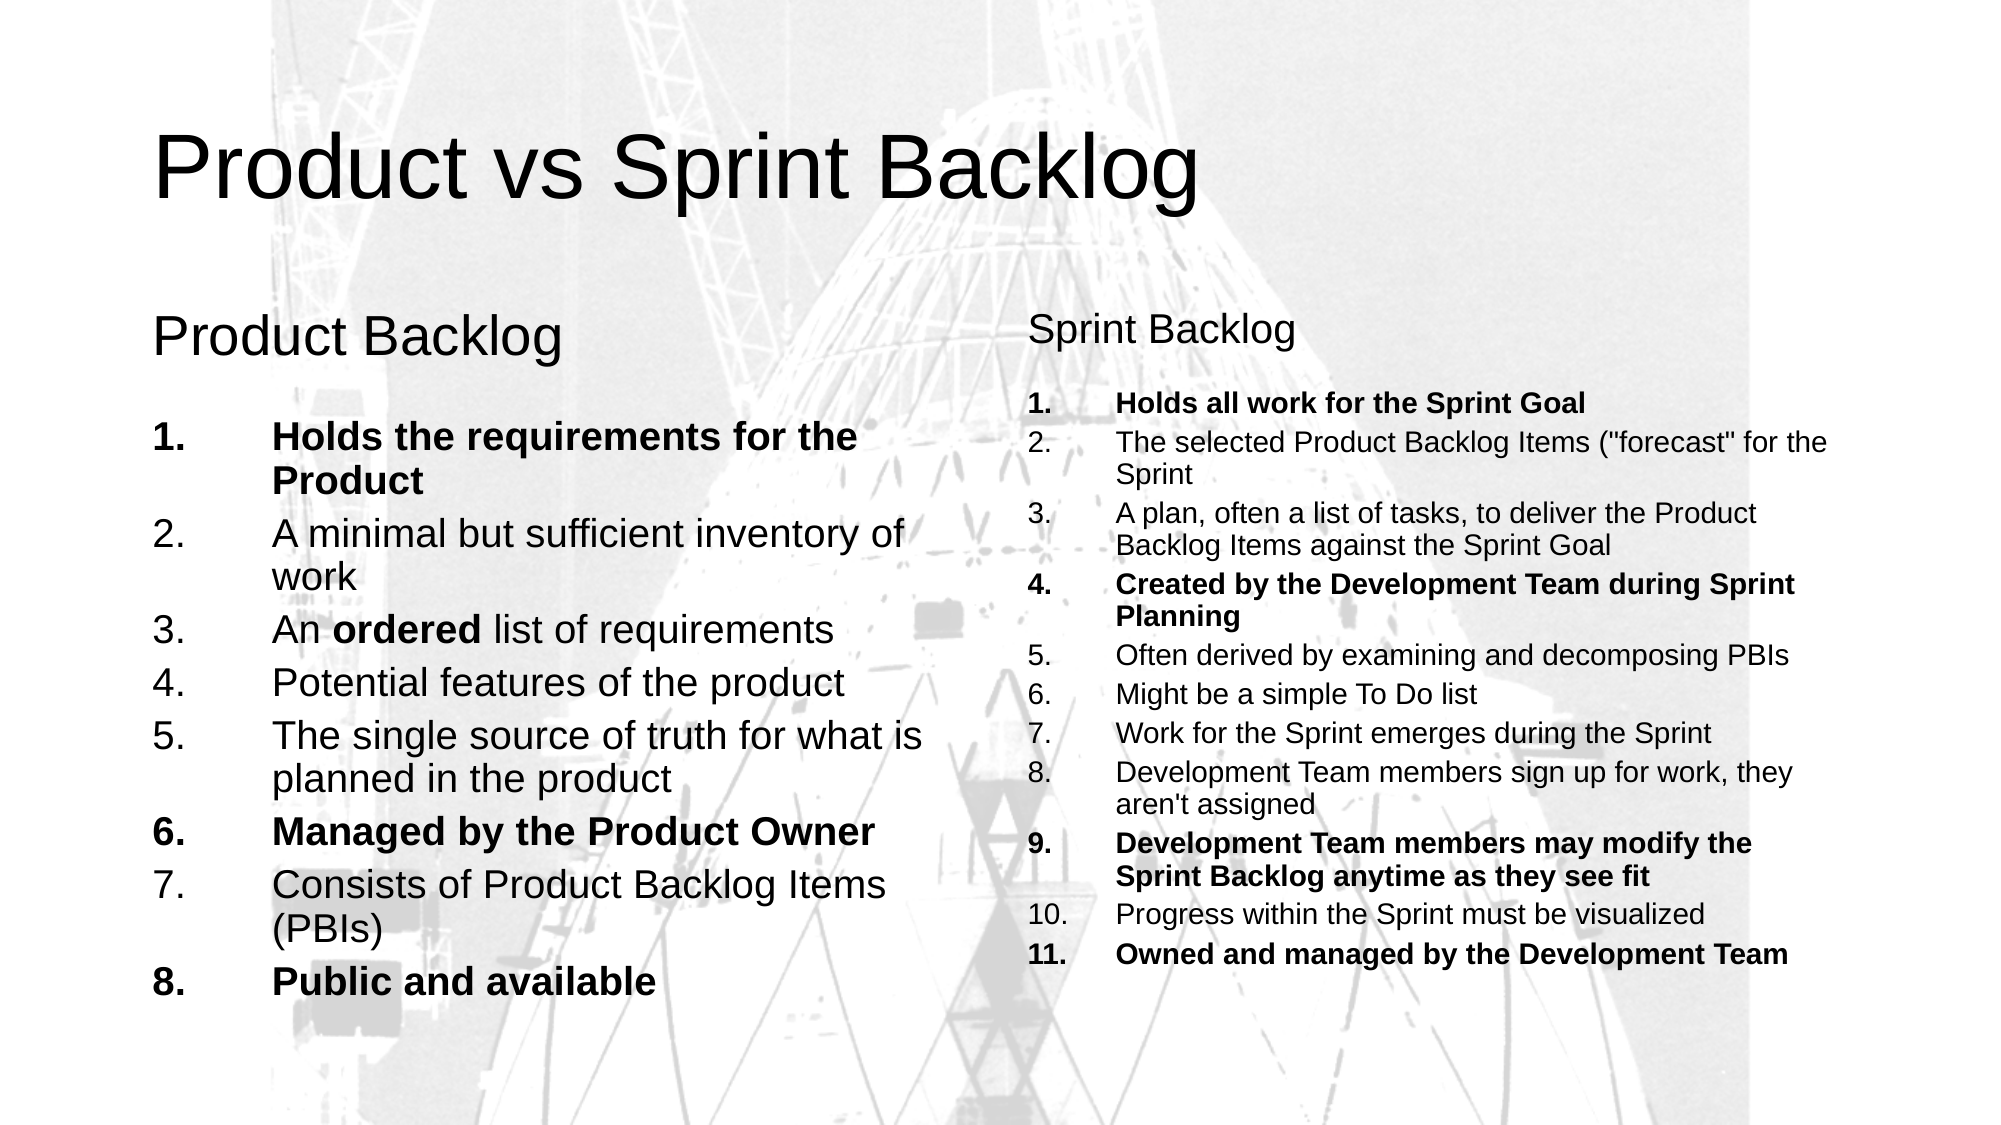

# Product vs Sprint Backlog
Product Backlog

Holds the requirements for the Product
A minimal but sufficient inventory of work
An ordered list of requirements
Potential features of the product
The single source of truth for what is planned in the product
Managed by the Product Owner
Consists of Product Backlog Items (PBIs)
Public and available

Sprint Backlog

Holds all work for the Sprint Goal
The selected Product Backlog Items ("forecast" for the Sprint
A plan, often a list of tasks, to deliver the Product Backlog Items against the Sprint Goal
Created by the Development Team during Sprint Planning
Often derived by examining and decomposing PBIs
Might be a simple To Do list
Work for the Sprint emerges during the Sprint
Development Team members sign up for work, they aren't assigned
Development Team members may modify the Sprint Backlog anytime as they see fit
Progress within the Sprint must be visualized
Owned and managed by the Development Team